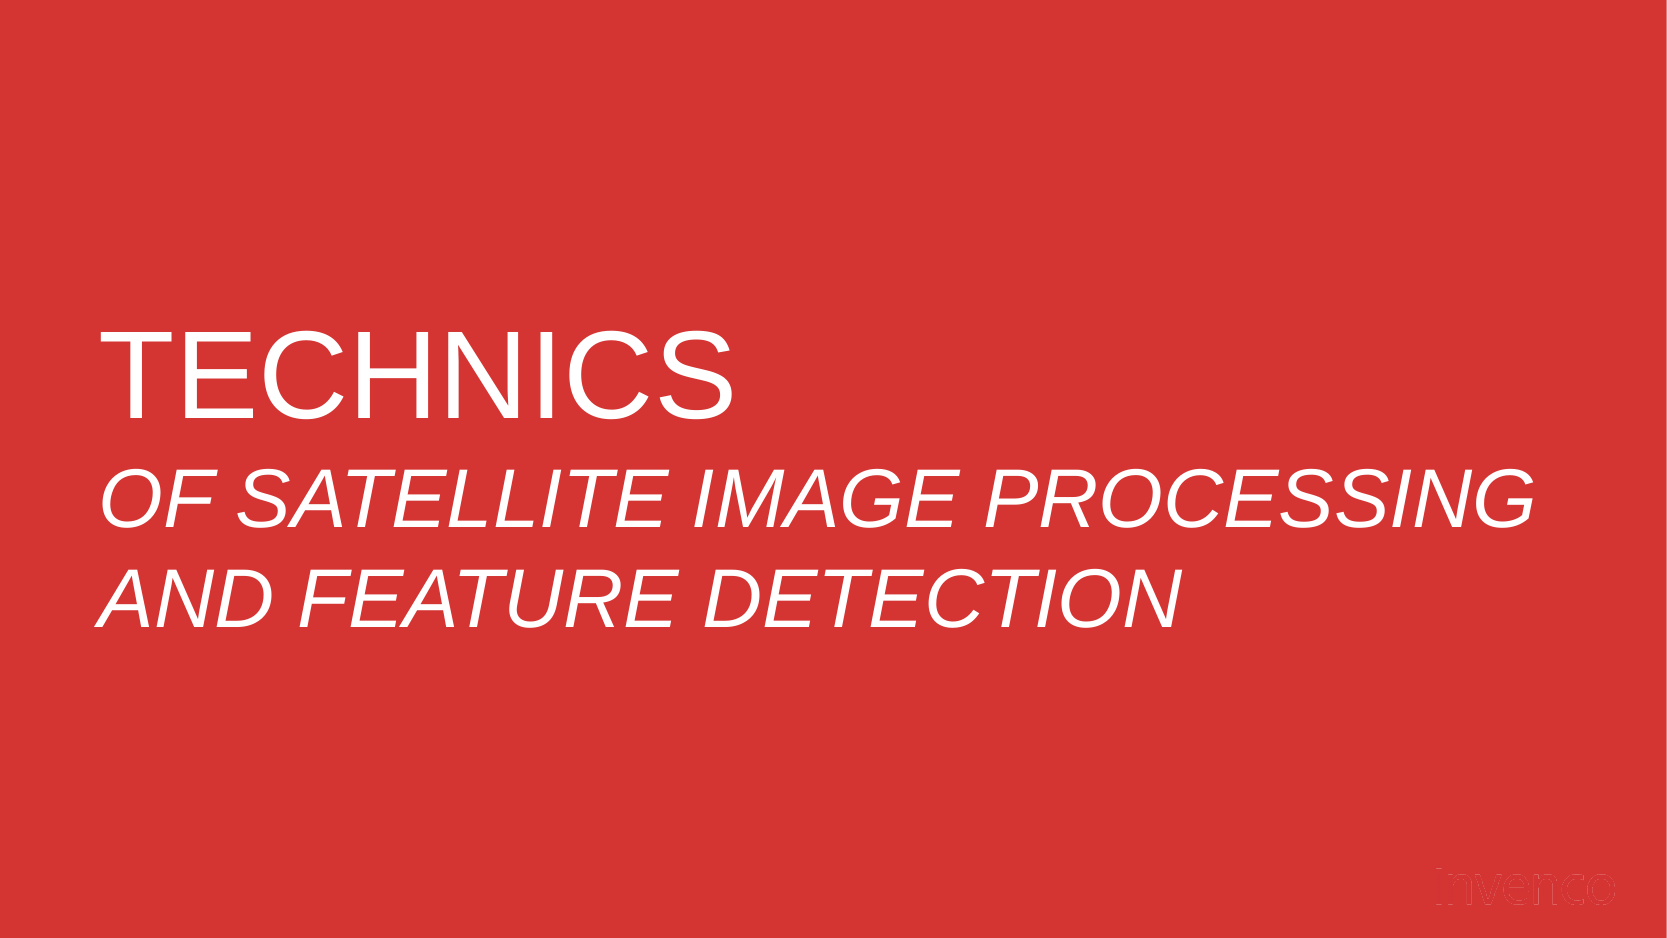

# TECHNICS OF SATELLITE IMAGE PROCESSING AND FEATURE DETECTION